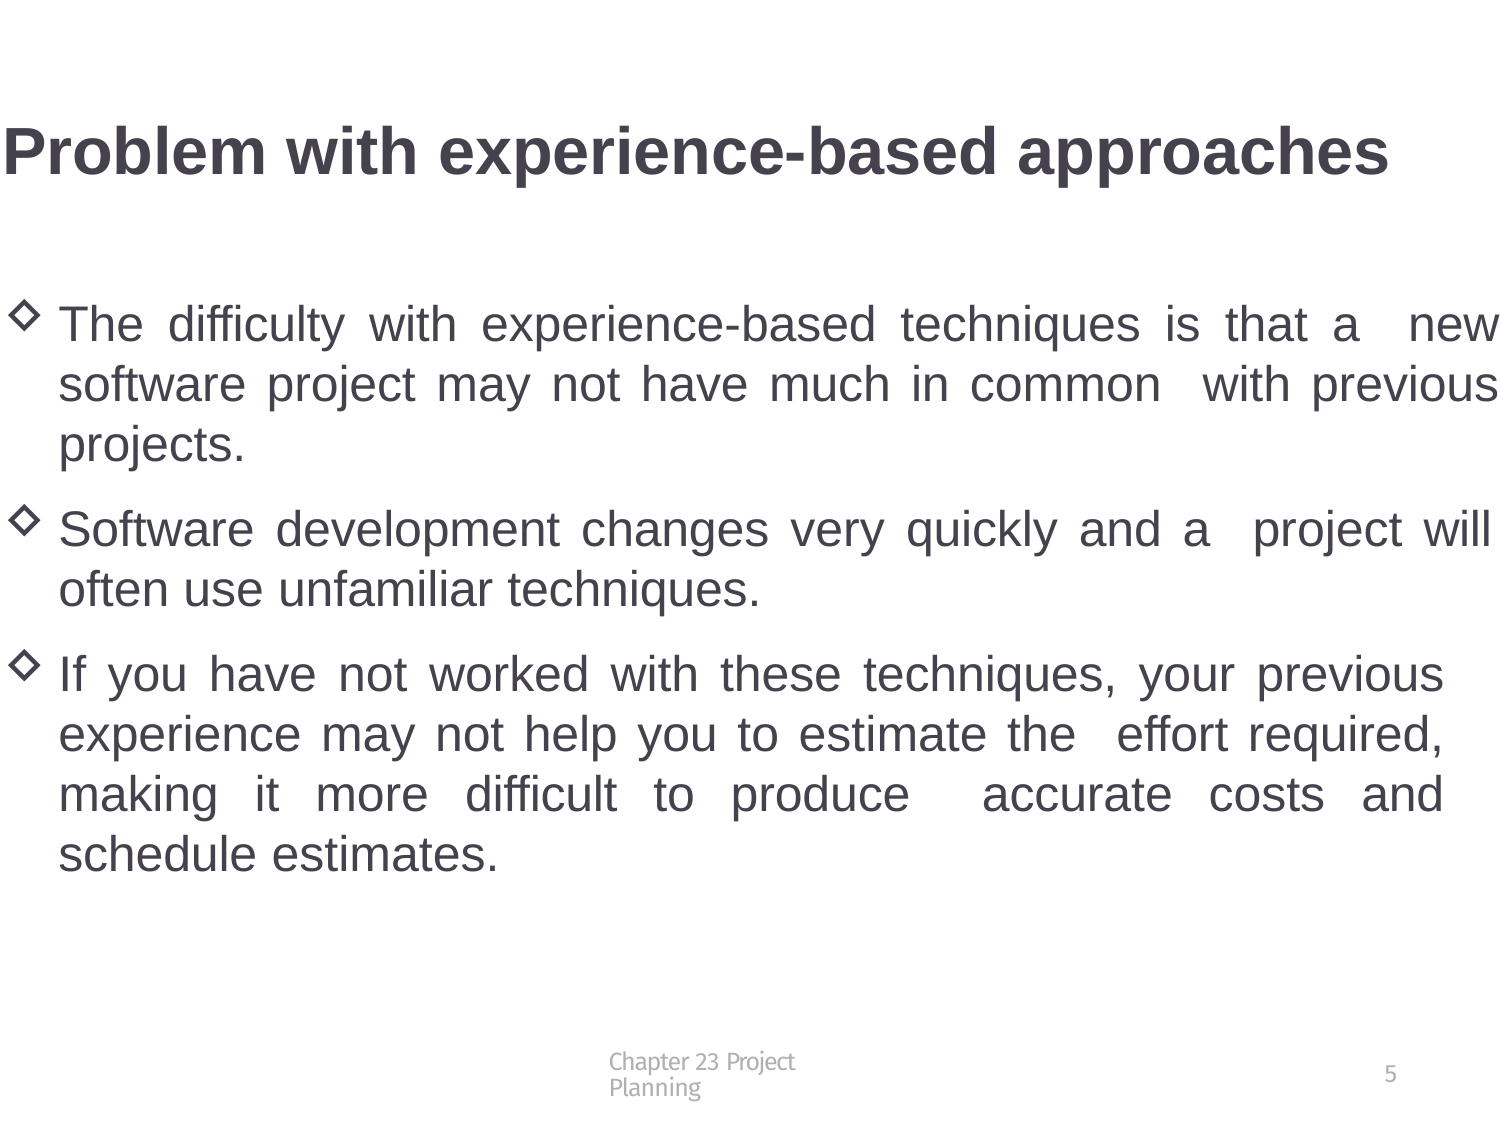

Problem with experience-based approaches

The difficulty with experience-based techniques is that a  new software project may not have much in common  with previous projects.
Software development changes very quickly and a  project will often use unfamiliar techniques.
If you have not worked with these techniques, your previous experience may not help you to estimate the  effort required, making it more difficult to produce  accurate costs and schedule estimates.
Chapter 23 Project Planning
5